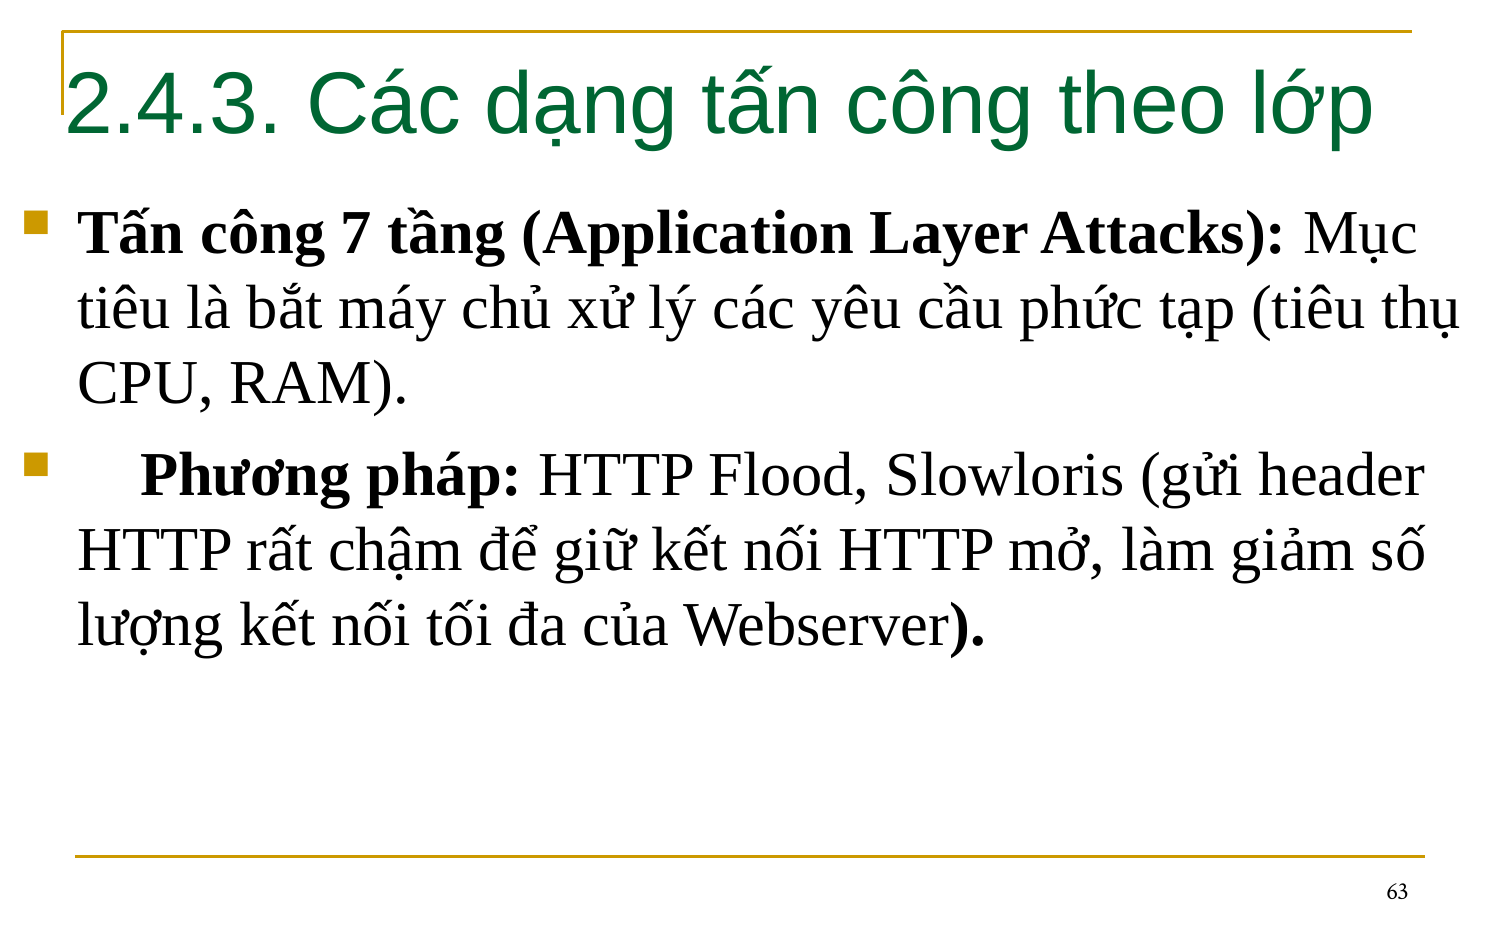

# 2.4.3. Các dạng tấn công theo lớp
Tấn công 7 tầng (Application Layer Attacks): Mục tiêu là bắt máy chủ xử lý các yêu cầu phức tạp (tiêu thụ CPU, RAM).
    Phương pháp: HTTP Flood, Slowloris (gửi header HTTP rất chậm để giữ kết nối HTTP mở, làm giảm số lượng kết nối tối đa của Webserver).

63